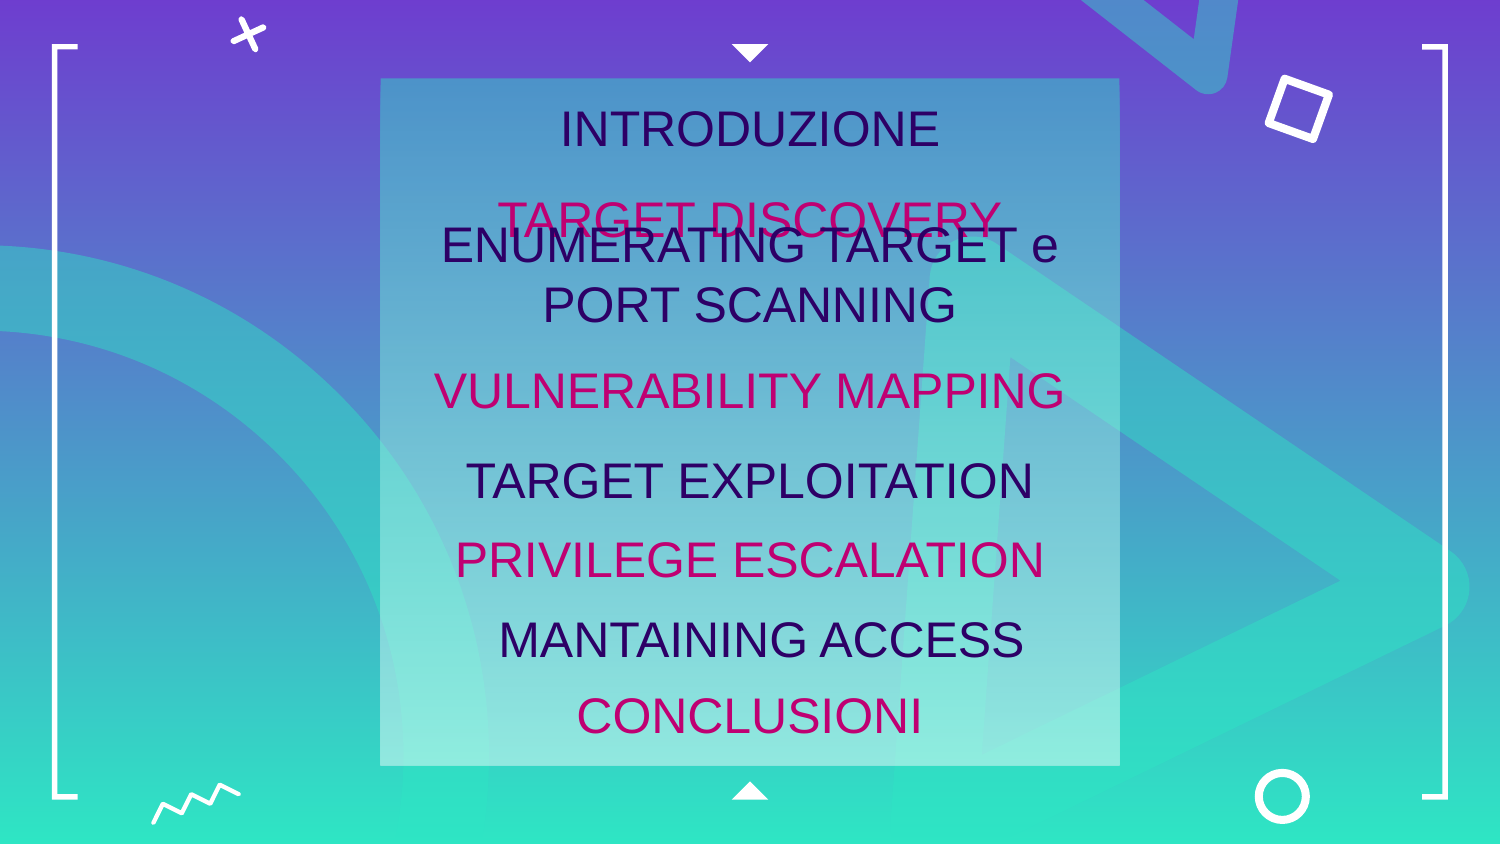

# INTRODUZIONE

TARGET DISCOVERY
ENUMERATING TARGET e PORT SCANNING
VULNERABILITY MAPPING
TARGET EXPLOITATION
PRIVILEGE ESCALATION
MANTAINING ACCESS
CONCLUSIONI